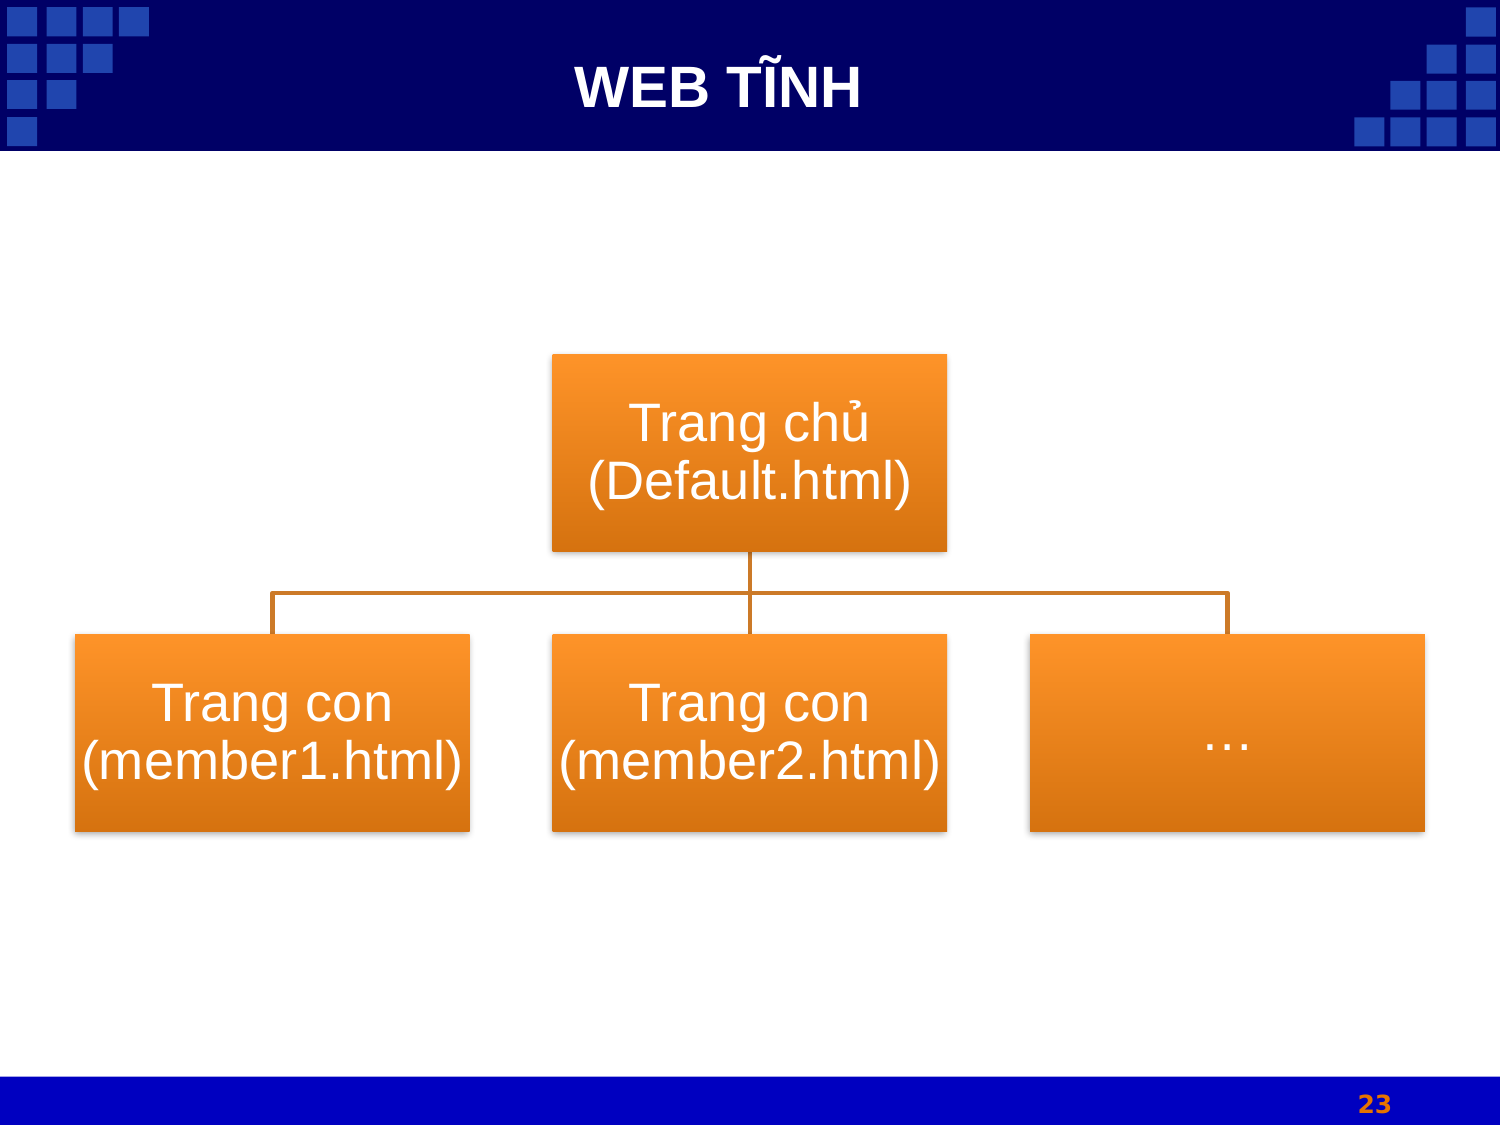

# WEB TĨNH
Trang chủ (Default.html)
Trang con (member1.html)
Trang con (member2.html)
…
23